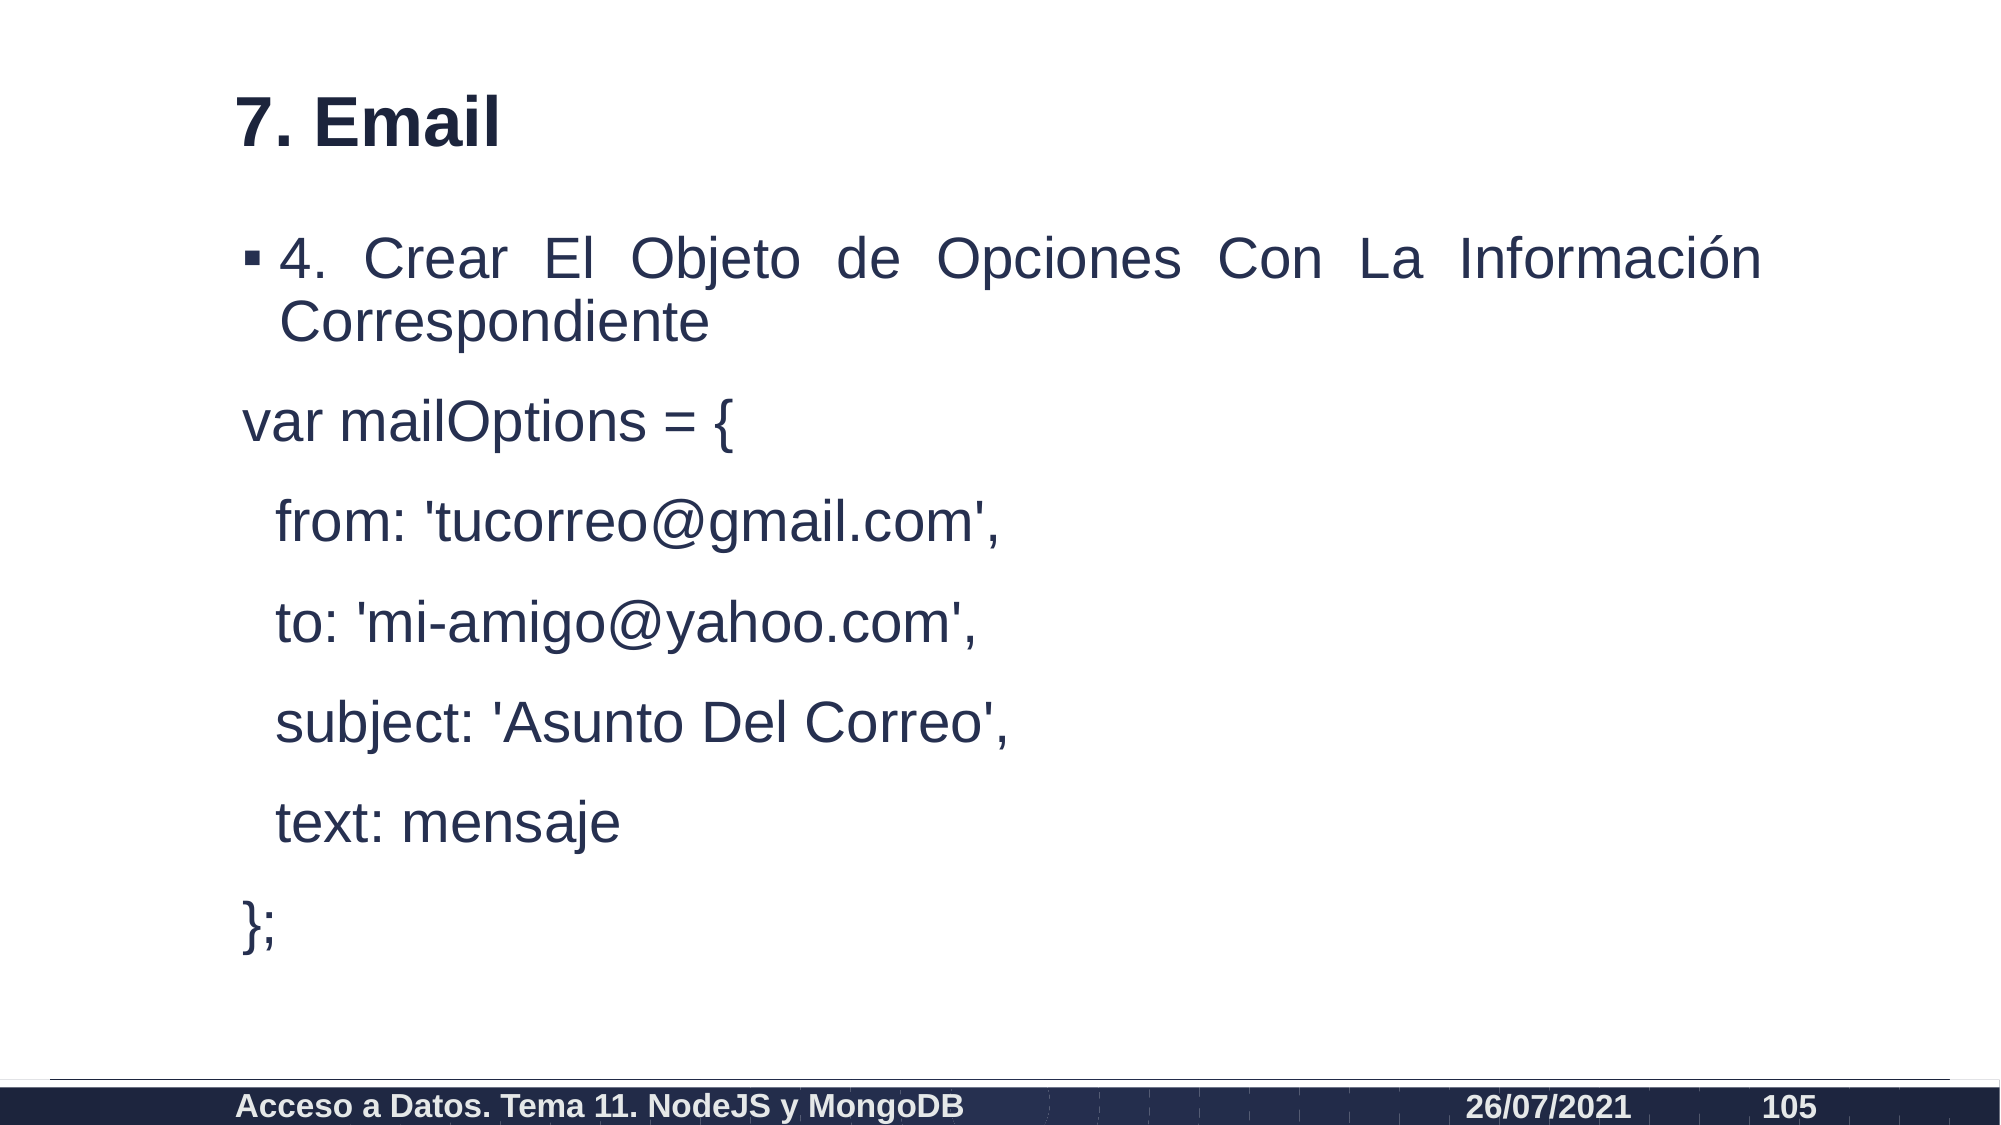

# 7. Email
4. Crear El Objeto de Opciones Con La Información Correspondiente
var mailOptions = {
  from: 'tucorreo@gmail.com',
  to: 'mi-amigo@yahoo.com',
  subject: 'Asunto Del Correo',
  text: mensaje
};
Acceso a Datos. Tema 11. NodeJS y MongoDB
26/07/2021
105